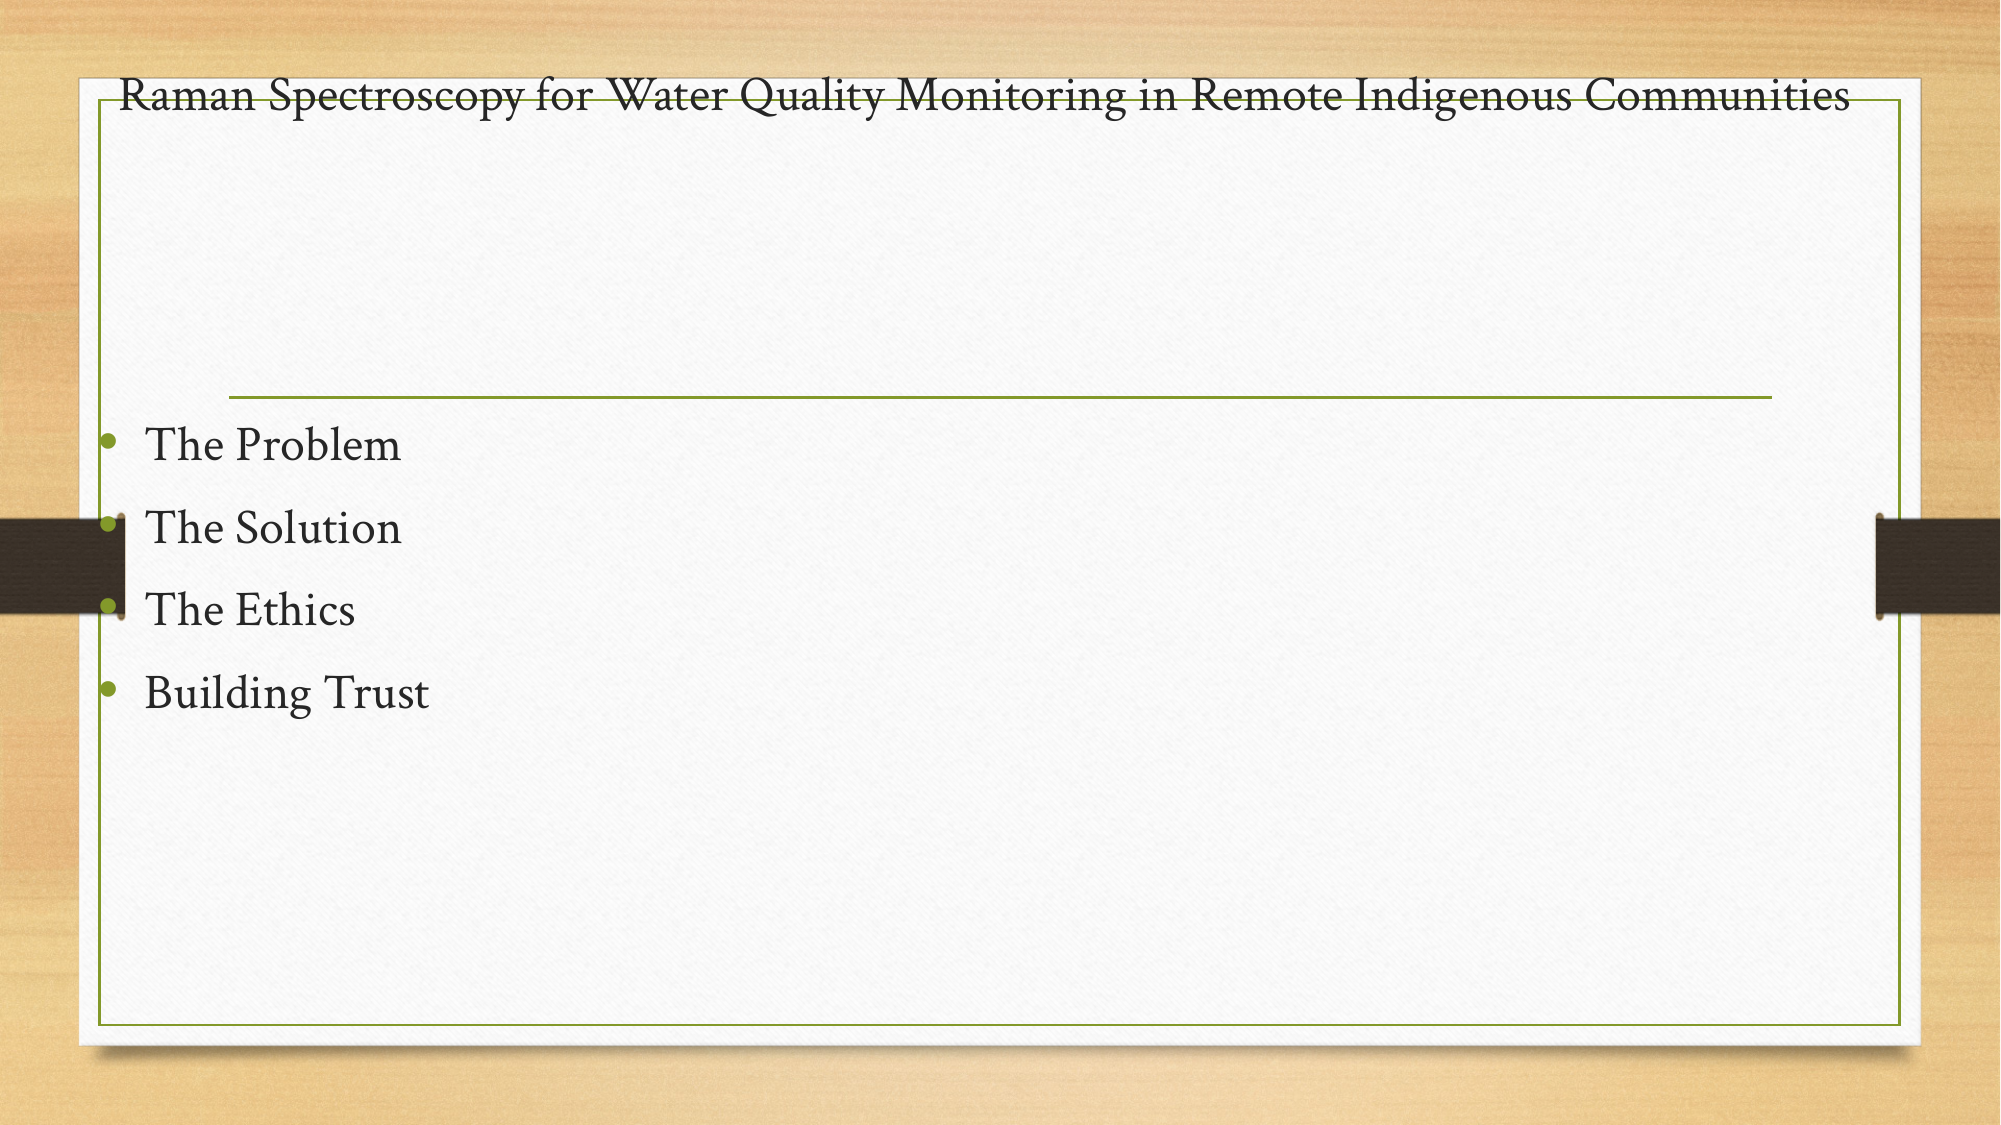

# Raman Spectroscopy for Water Quality Monitoring in Remote Indigenous Communities
The Problem
The Solution
The Ethics
Building Trust